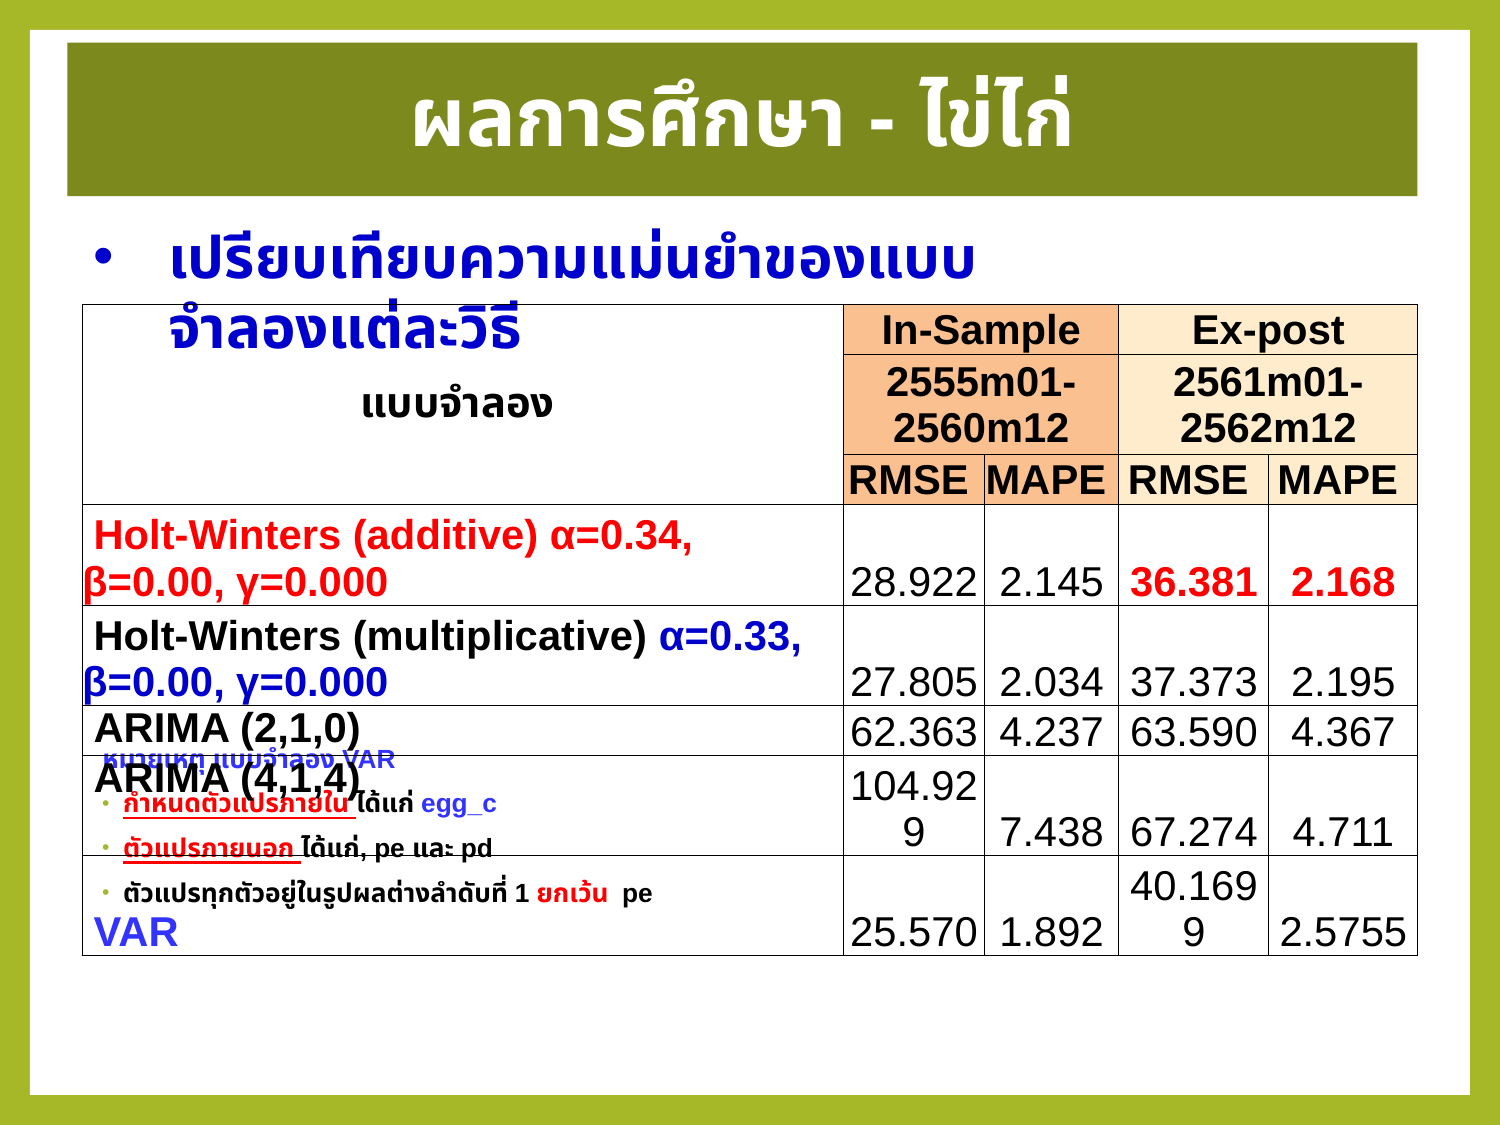

ผลการศึกษา - ไข่ไก่
เปรียบเทียบความแม่นยำของแบบจำลองแต่ละวิธี
| แบบจำลอง | In-Sample |  | Ex-post |  |
| --- | --- | --- | --- | --- |
|  | 2555m01-2560m12 |  | 2561m01-2562m12 |  |
|  | RMSE | MAPE | RMSE | MAPE |
| Holt-Winters (additive) α=0.34, β=0.00, γ=0.000 | 28.922 | 2.145 | 36.381 | 2.168 |
| Holt-Winters (multiplicative) α=0.33, β=0.00, γ=0.000 | 27.805 | 2.034 | 37.373 | 2.195 |
| ARIMA (2,1,0) | 62.363 | 4.237 | 63.590 | 4.367 |
| ARIMA (4,1,4) | 104.929 | 7.438 | 67.274 | 4.711 |
| VAR | 25.570 | 1.892 | 40.1699 | 2.5755 |
หมายเหตุ แบบจำลอง VAR
กำหนดตัวแปรภายใน ได้แก่ egg_c
ตัวแปรภายนอก ได้แก่, pe และ pd
ตัวแปรทุกตัวอยู่ในรูปผลต่างลำดับที่ 1 ยกเว้น  pe